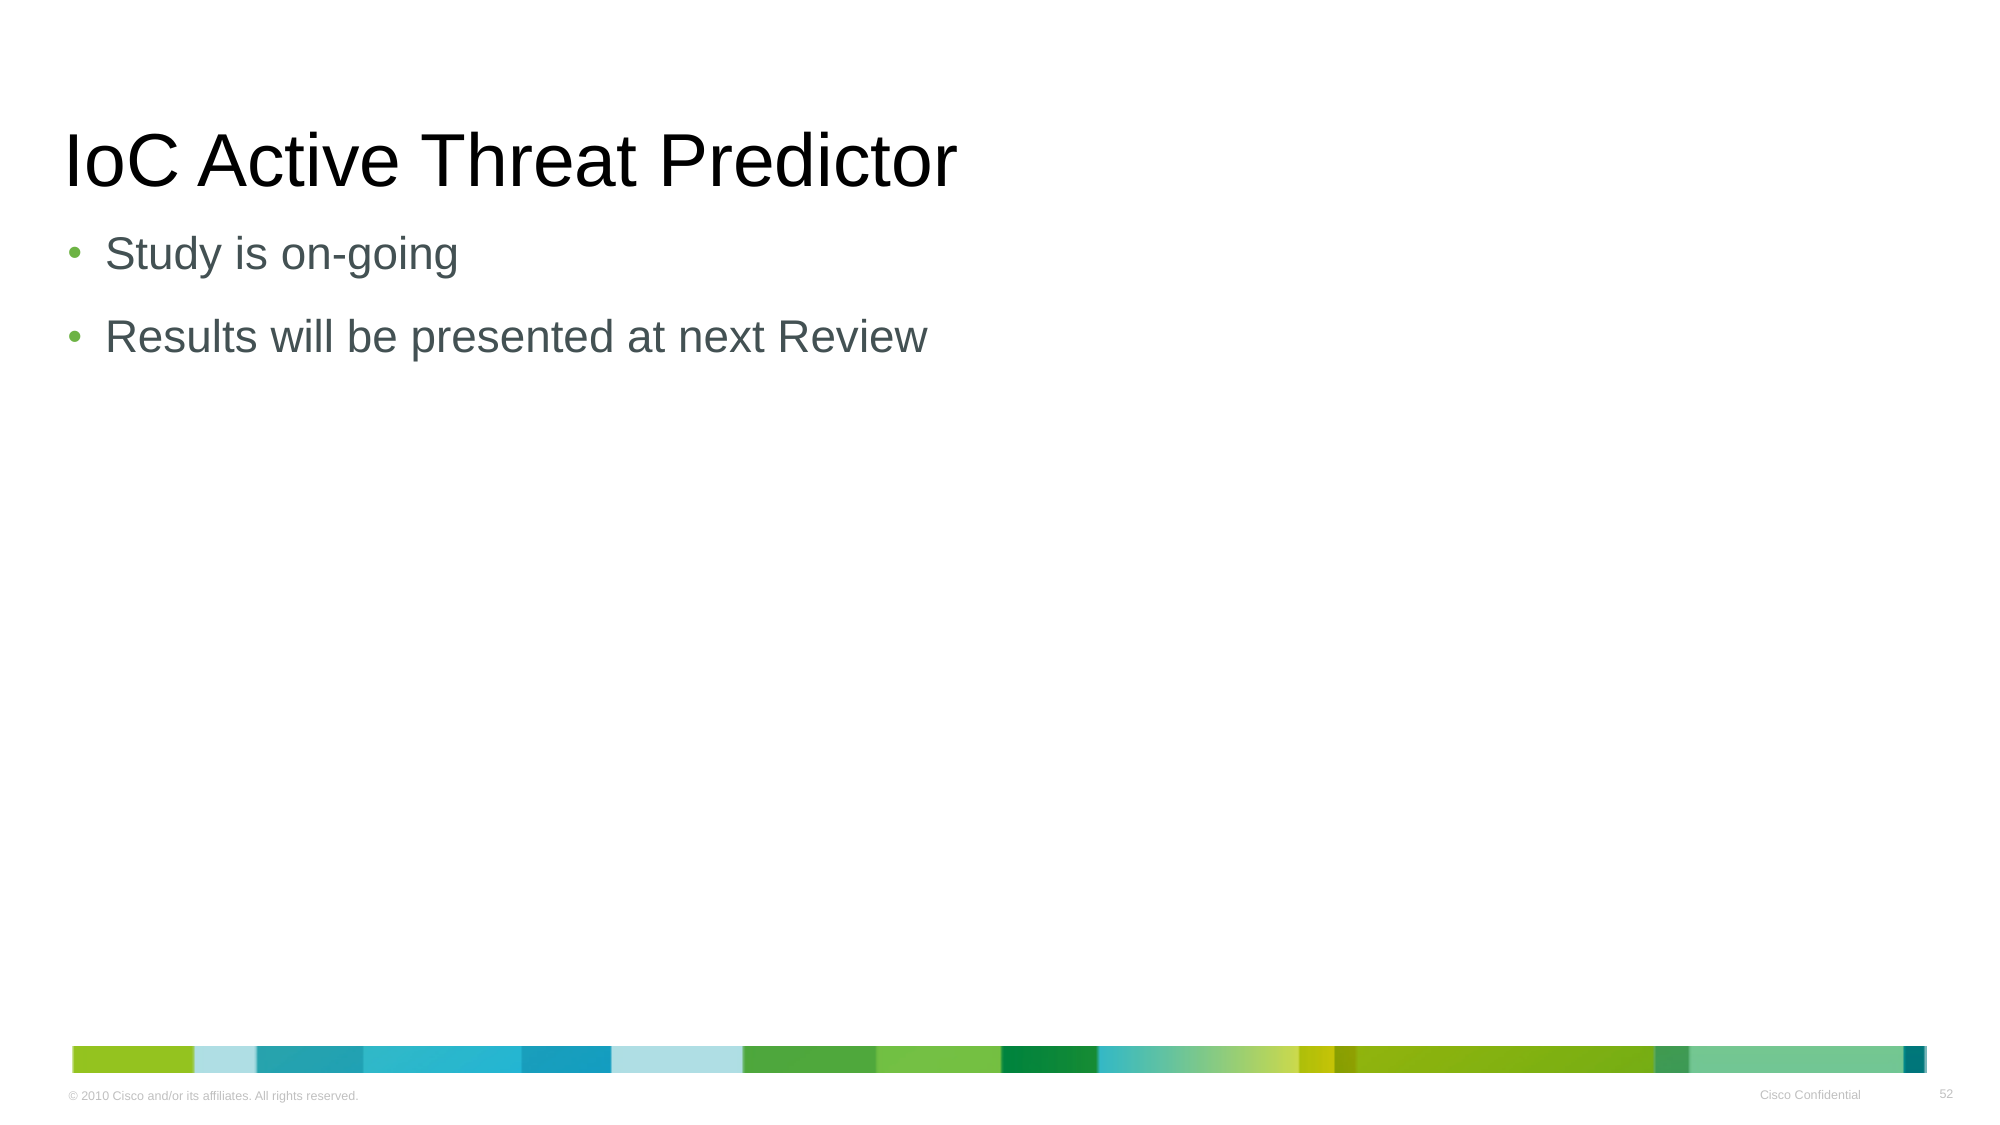

# IoC Active Threat Predictor
Study is on-going
Results will be presented at next Review